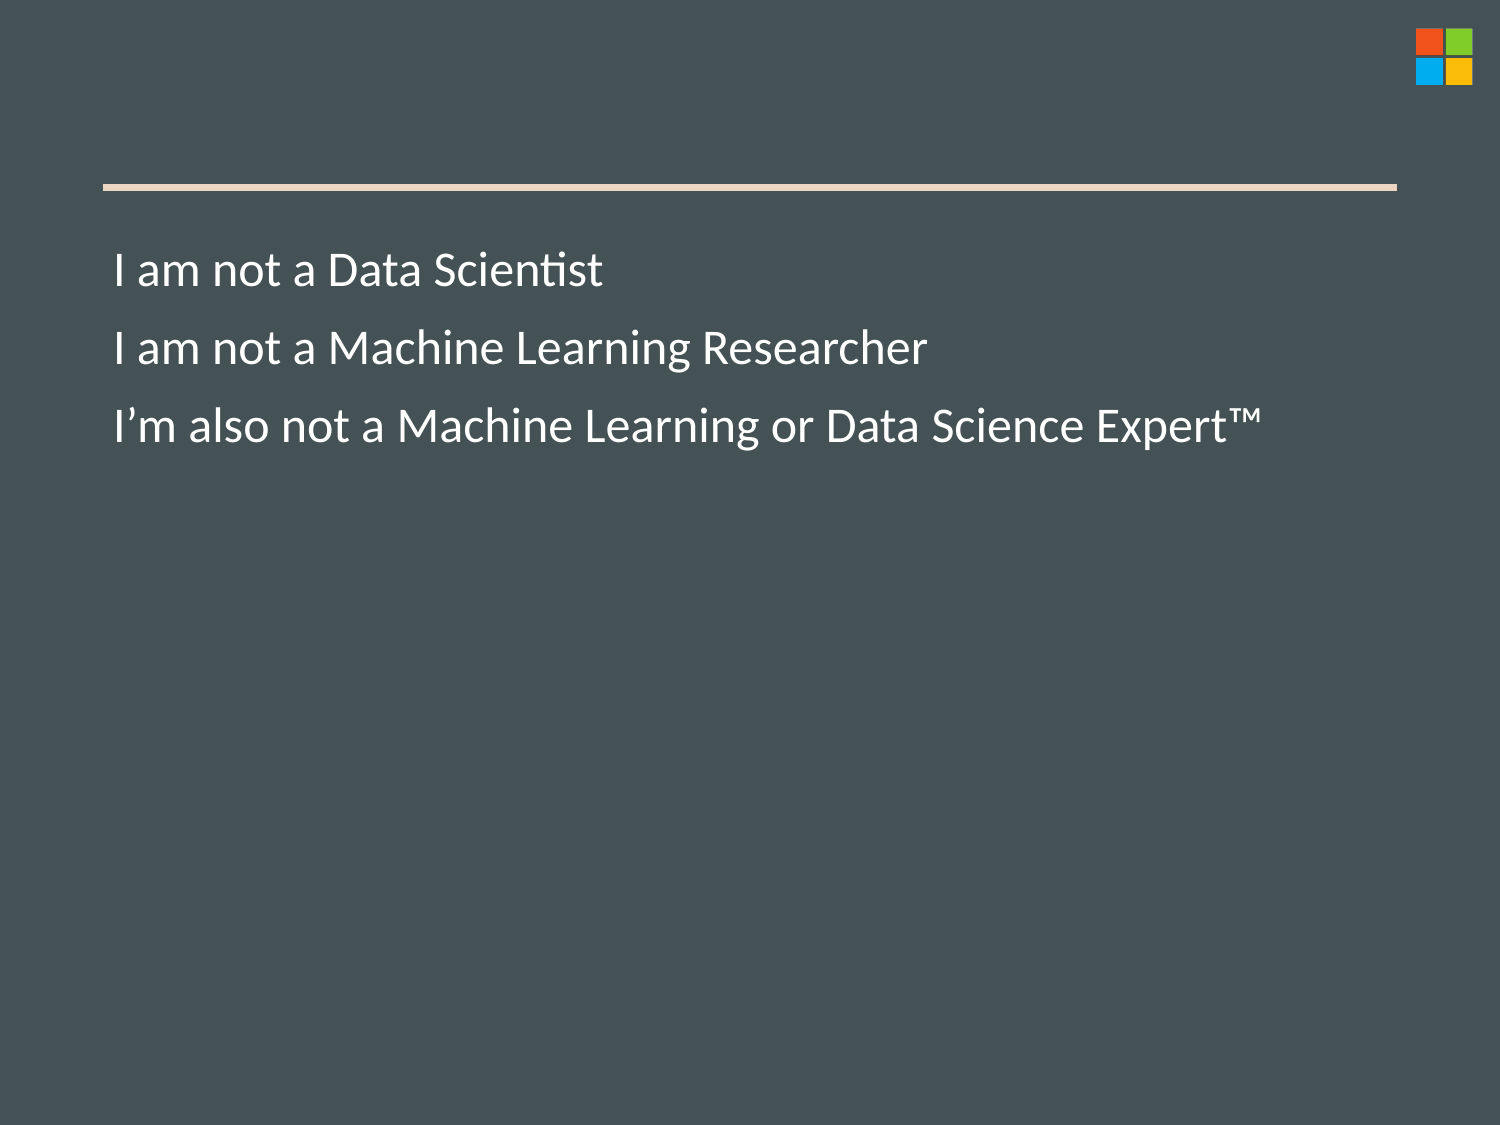

I am not a Data Scientist
I am not a Machine Learning Researcher
I’m also not a Machine Learning or Data Science Expert™